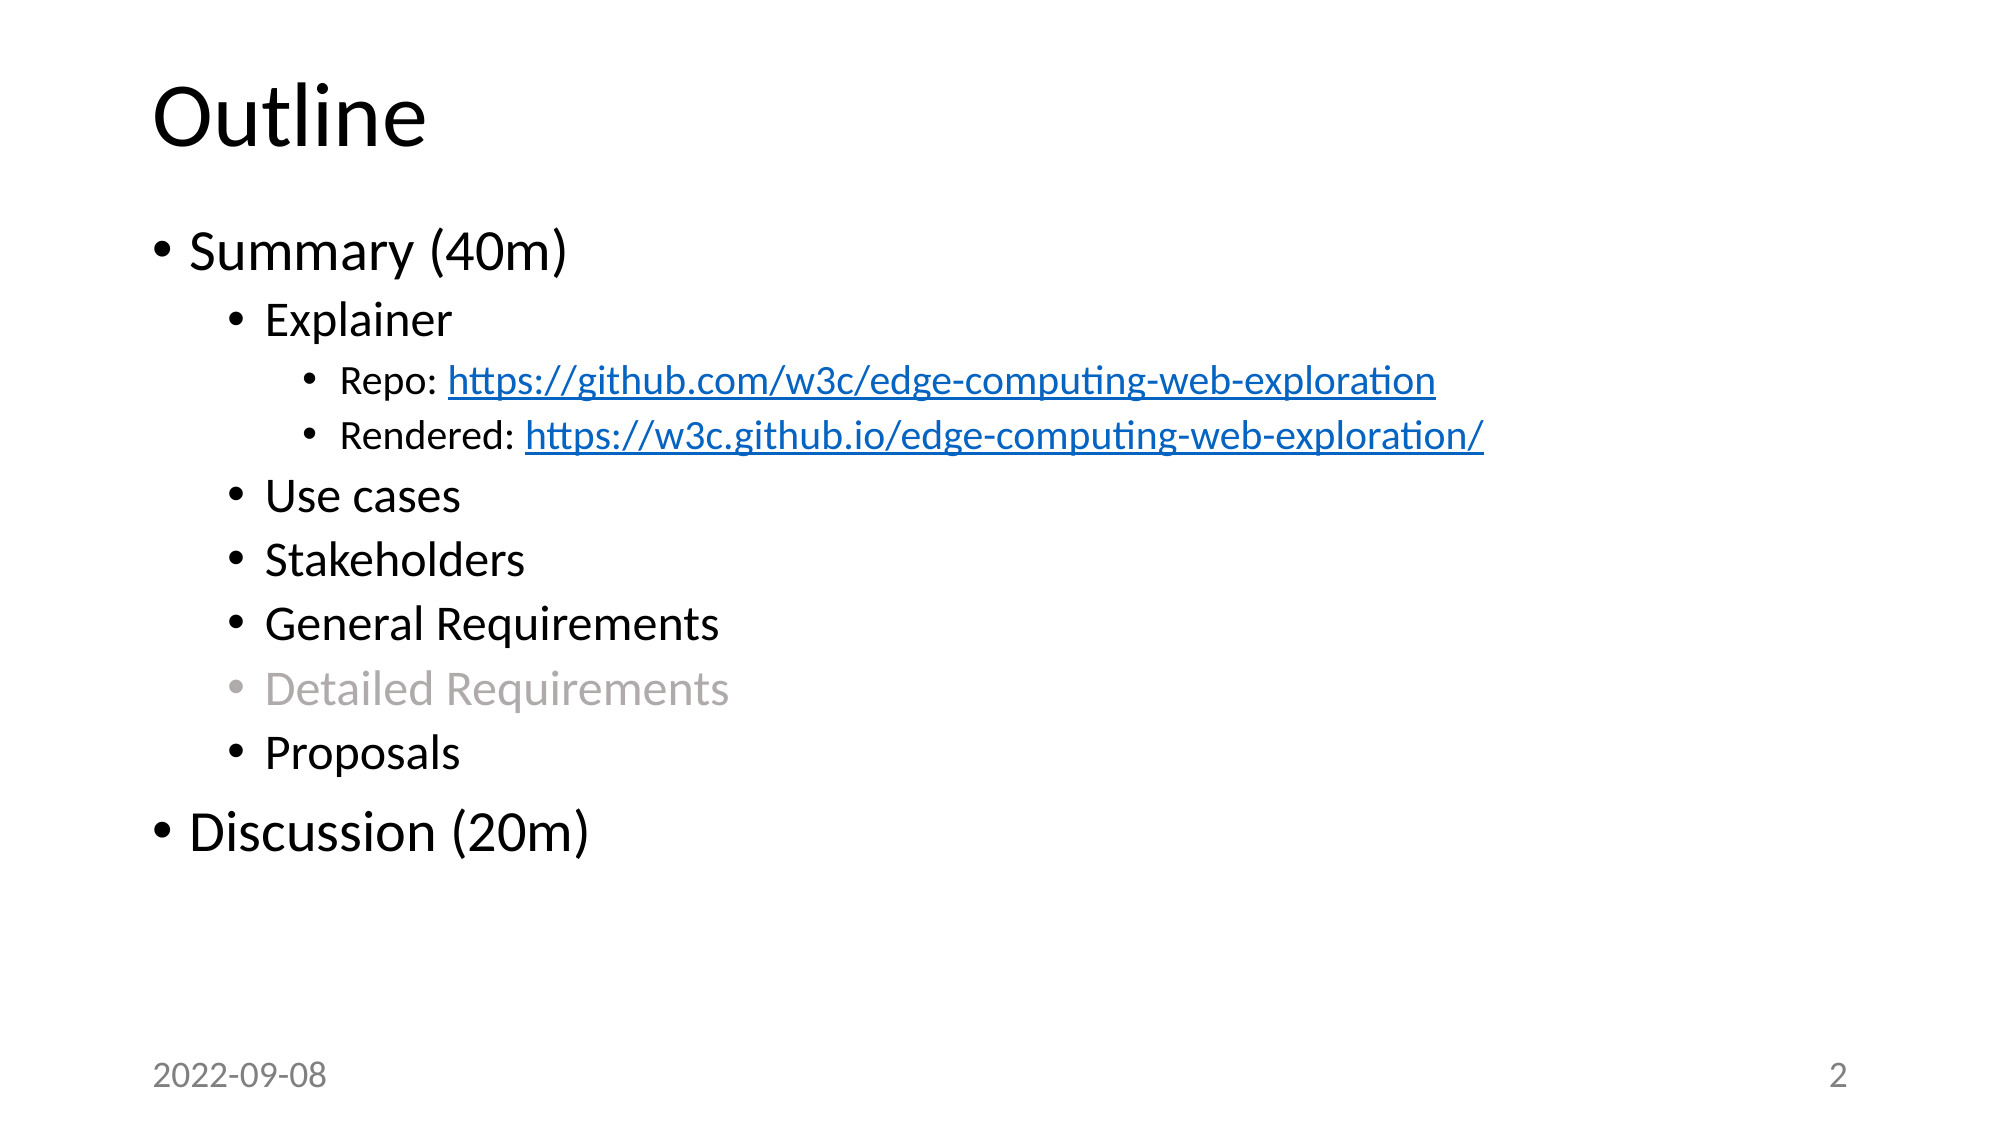

# Outline
Summary (40m)
Explainer
Repo: https://github.com/w3c/edge-computing-web-exploration
Rendered: https://w3c.github.io/edge-computing-web-exploration/
Use cases
Stakeholders
General Requirements
Detailed Requirements
Proposals
Discussion (20m)
2022-09-08
2